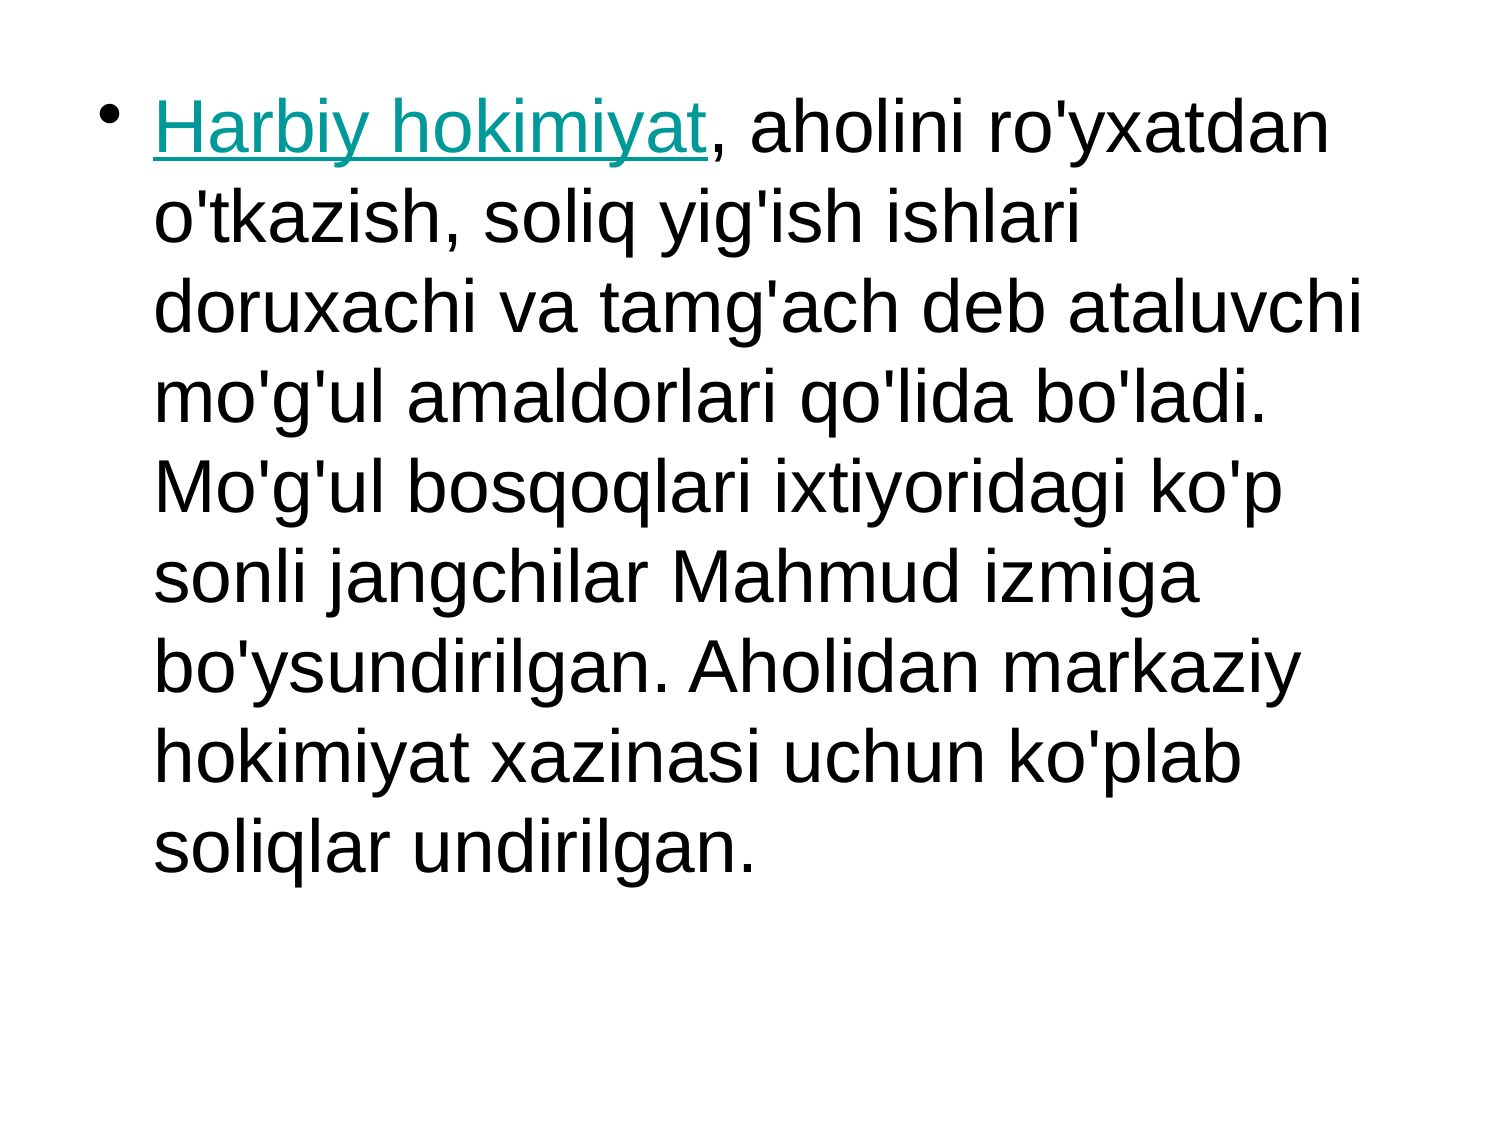

Harbiy hokimiyat, aholini ro'yxatdan o'tkazish, soliq yig'ish ishlari doruxachi va tamg'ach deb ataluvchi mo'g'ul amaldorlari qo'lida bo'ladi. Mo'g'ul bosqoqlari ixtiyoridagi ko'p sonli jangchilar Mahmud izmiga bo'ysundirilgan. Aholidan markaziy hokimiyat xazinasi uchun ko'plab soliqlar undirilgan.